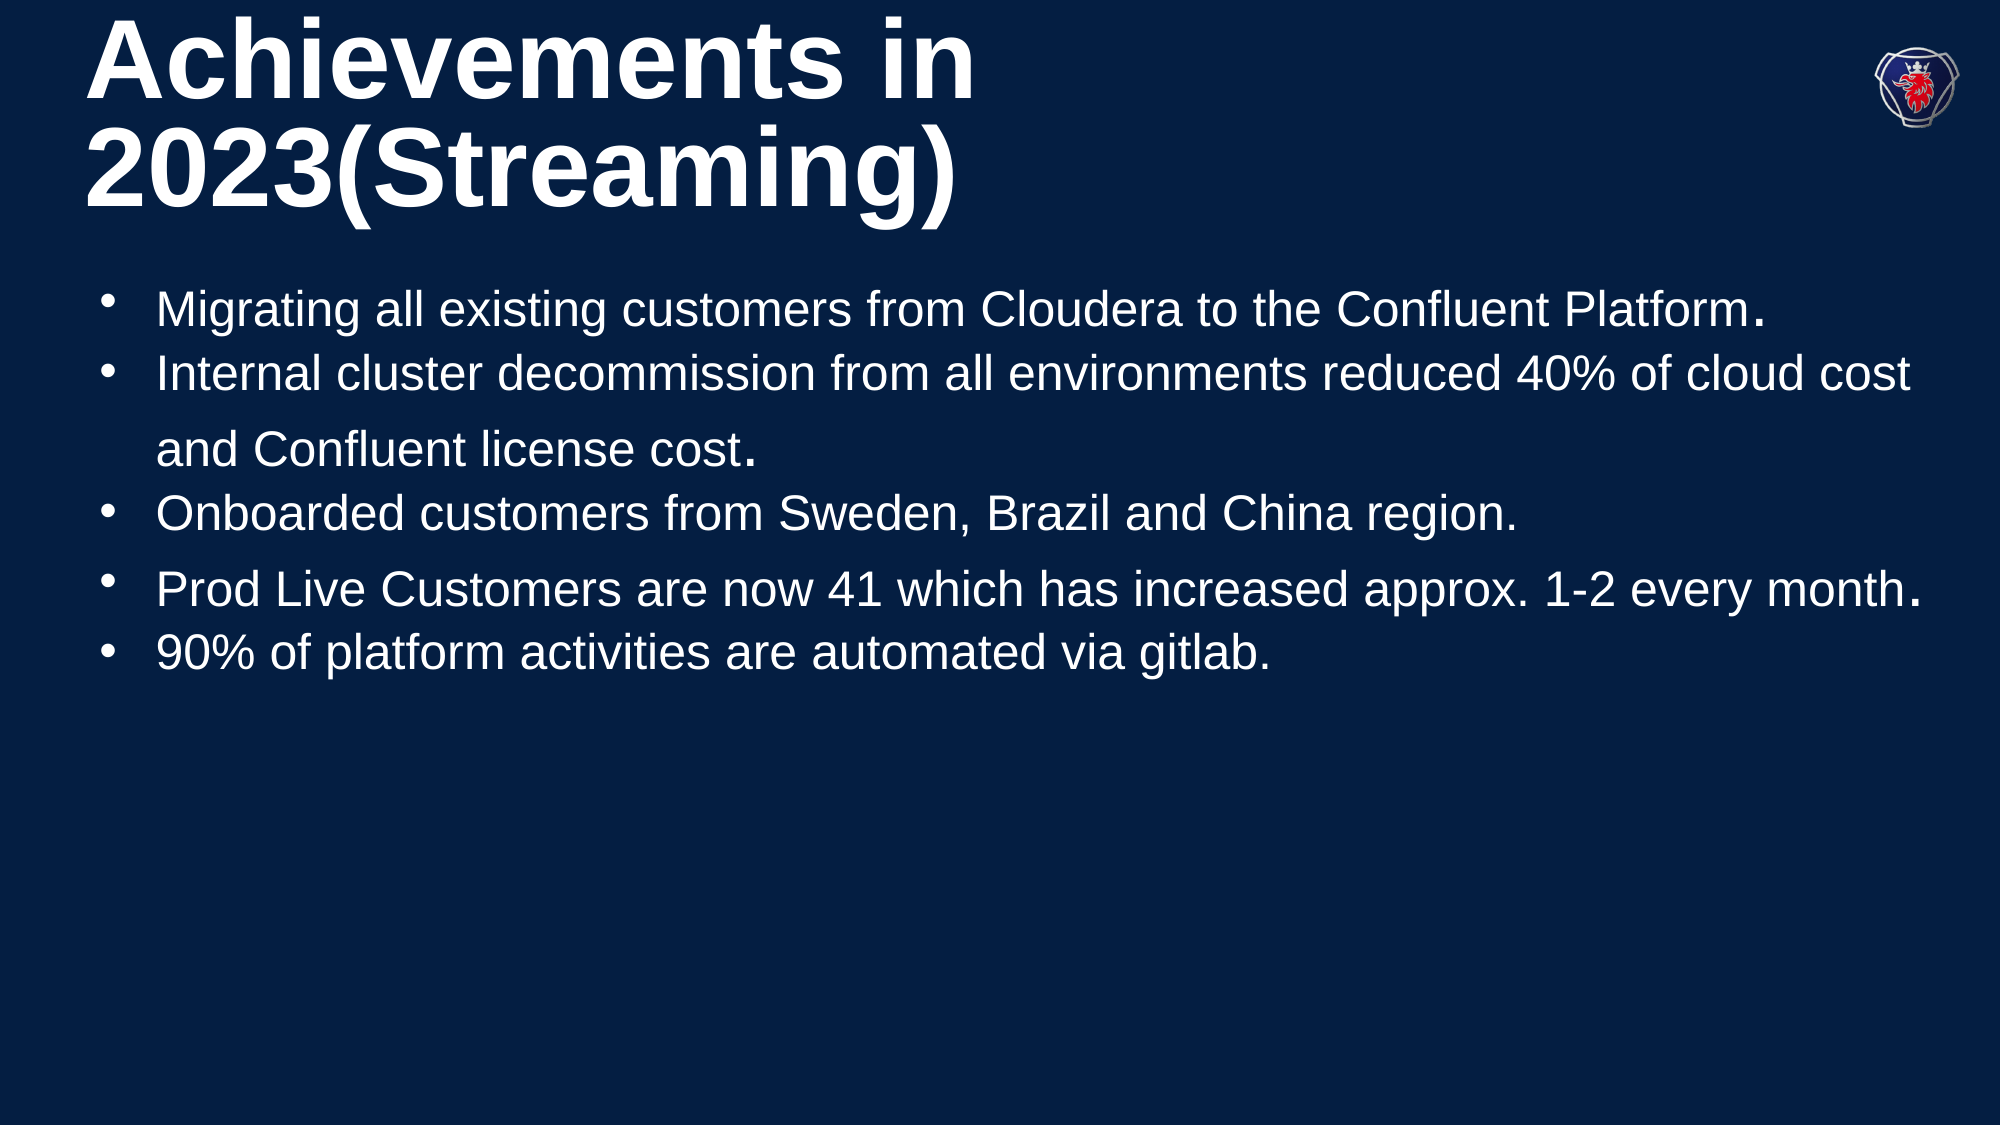

# Achievements in 2023(Streaming)
Migrating all existing customers from Cloudera to the Confluent Platform.
Internal cluster decommission from all environments reduced 40% of cloud cost and Confluent license cost.
Onboarded customers from Sweden, Brazil and China region.
Prod Live Customers are now 41 which has increased approx. 1-2 every month.
90% of platform activities are automated via gitlab.